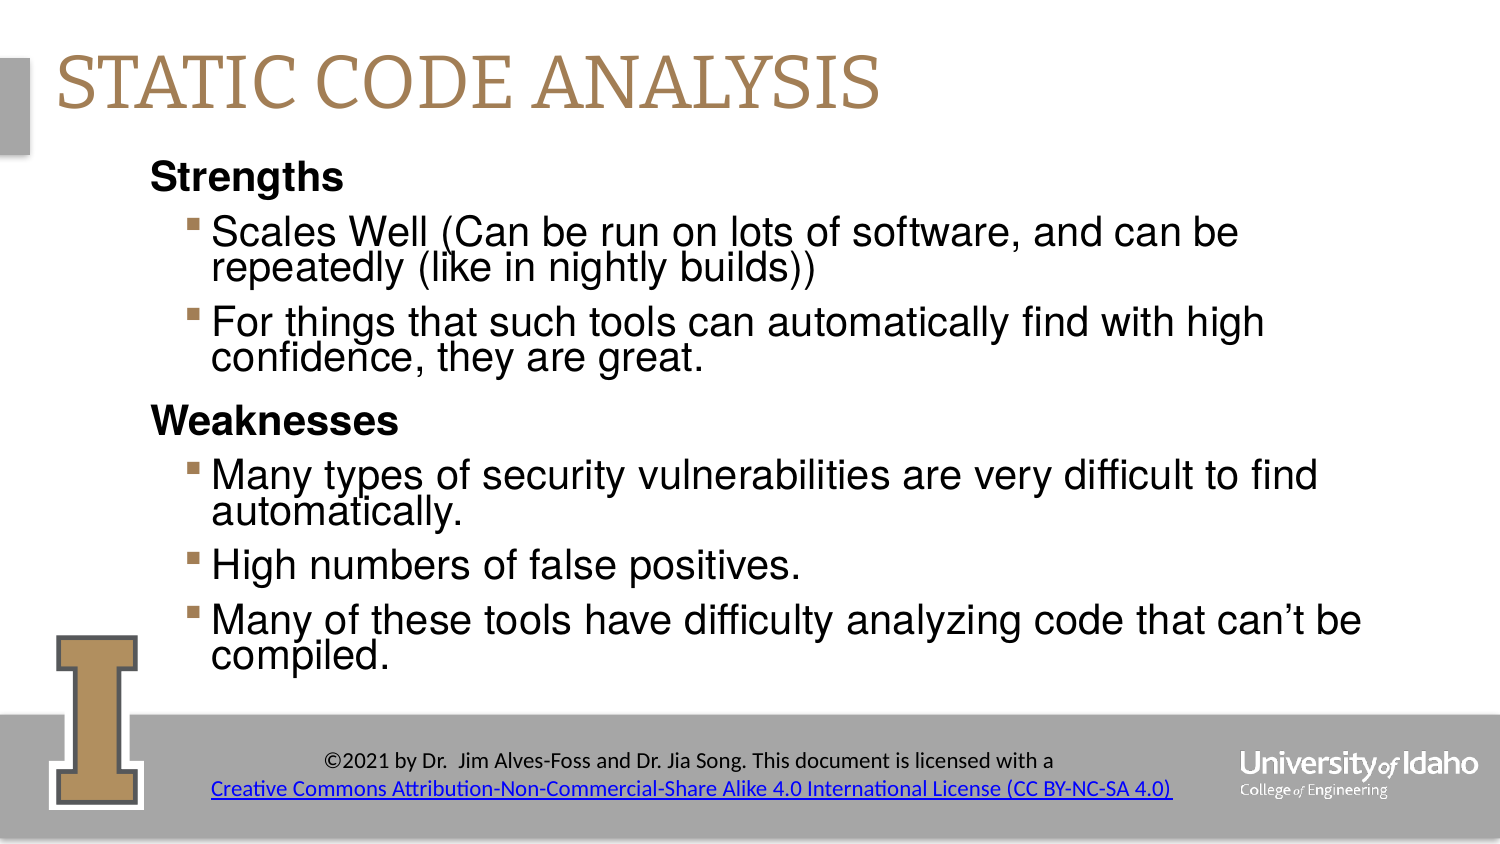

# Static code analysis
Strengths
Scales Well (Can be run on lots of software, and can be repeatedly (like in nightly builds))
For things that such tools can automatically find with high confidence, they are great.
Weaknesses
Many types of security vulnerabilities are very difficult to find automatically.
High numbers of false positives.
Many of these tools have difficulty analyzing code that can’t be compiled.